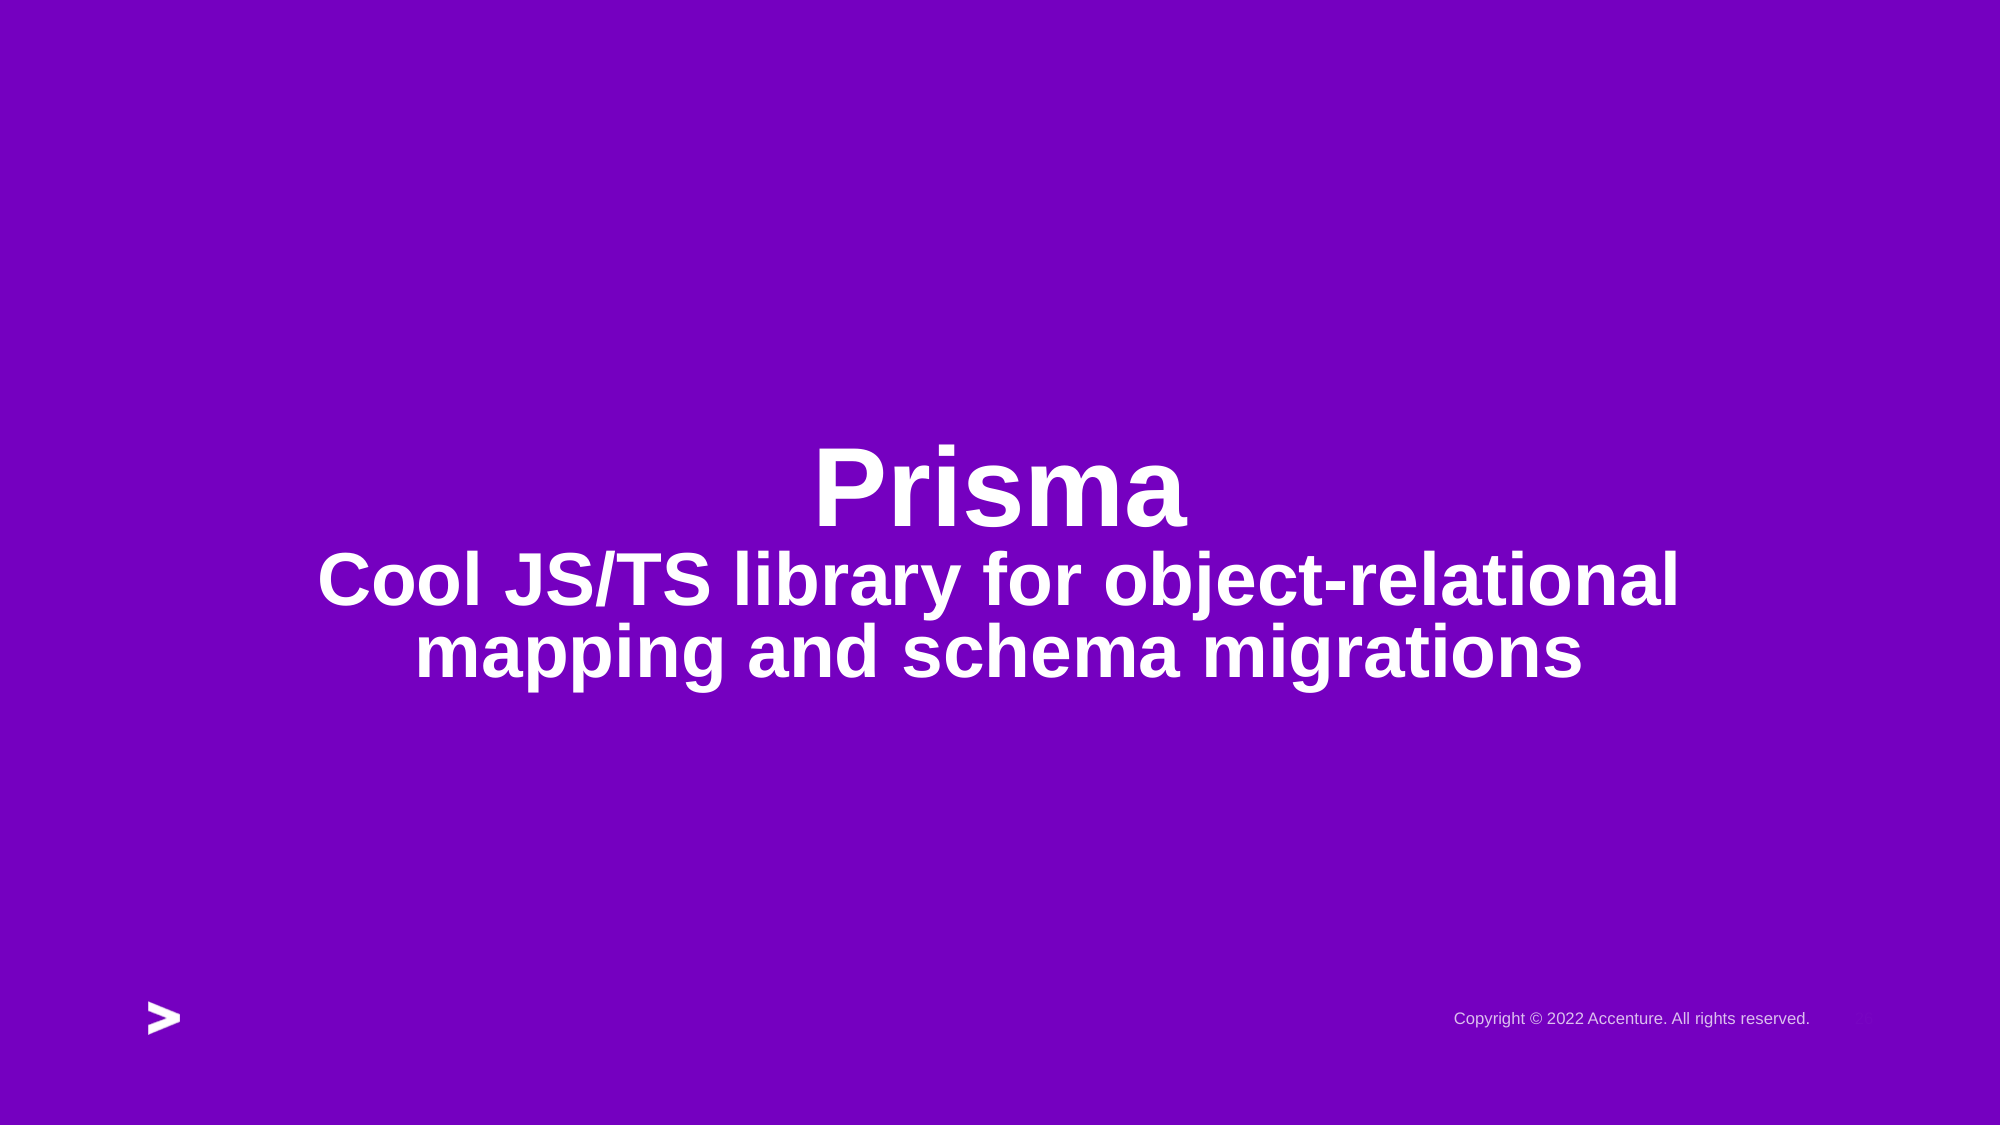

# Prisma Cool JS/TS library for object-relational mapping and schema migrations
26